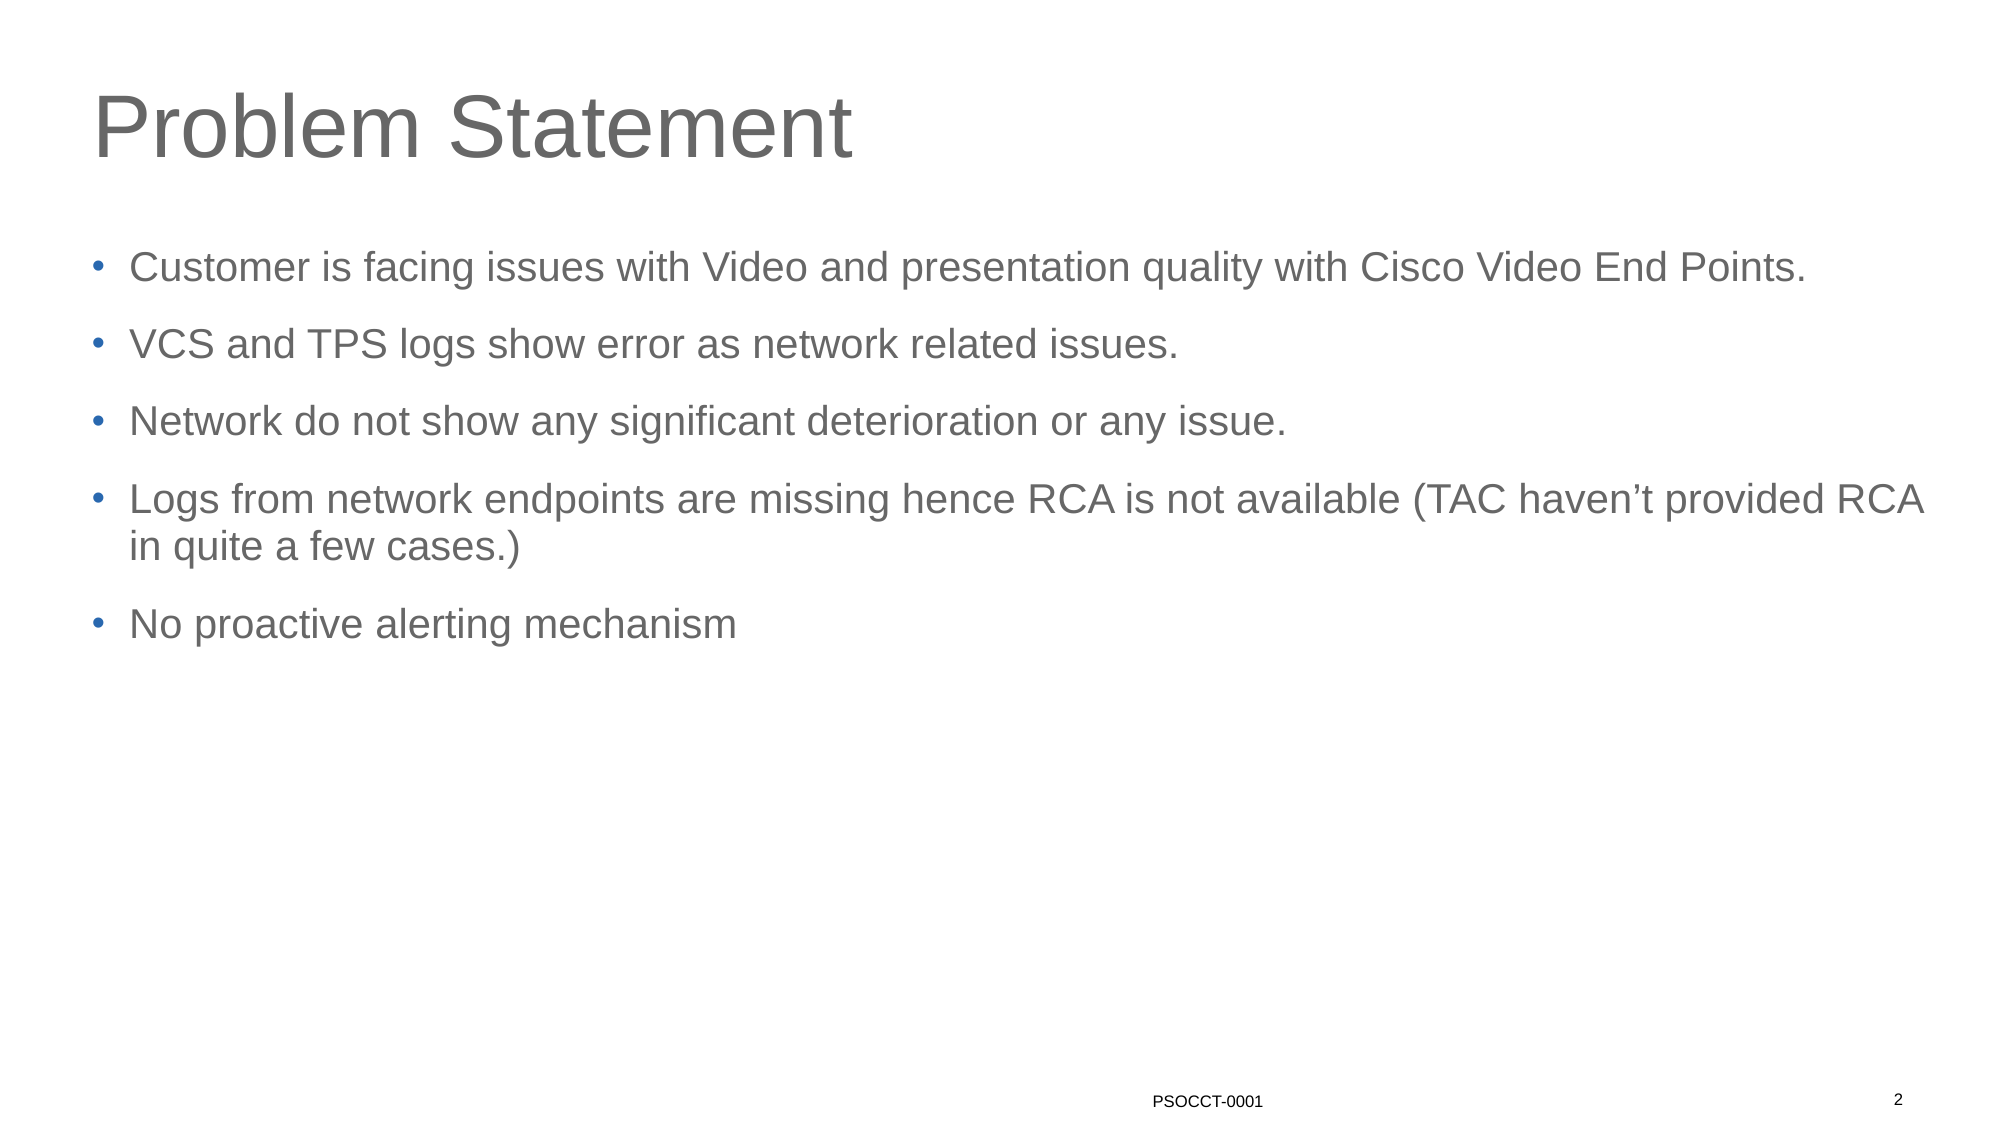

# Problem Statement
Customer is facing issues with Video and presentation quality with Cisco Video End Points.
VCS and TPS logs show error as network related issues.
Network do not show any significant deterioration or any issue.
Logs from network endpoints are missing hence RCA is not available (TAC haven’t provided RCA in quite a few cases.)
No proactive alerting mechanism
2
PSOCCT-0001